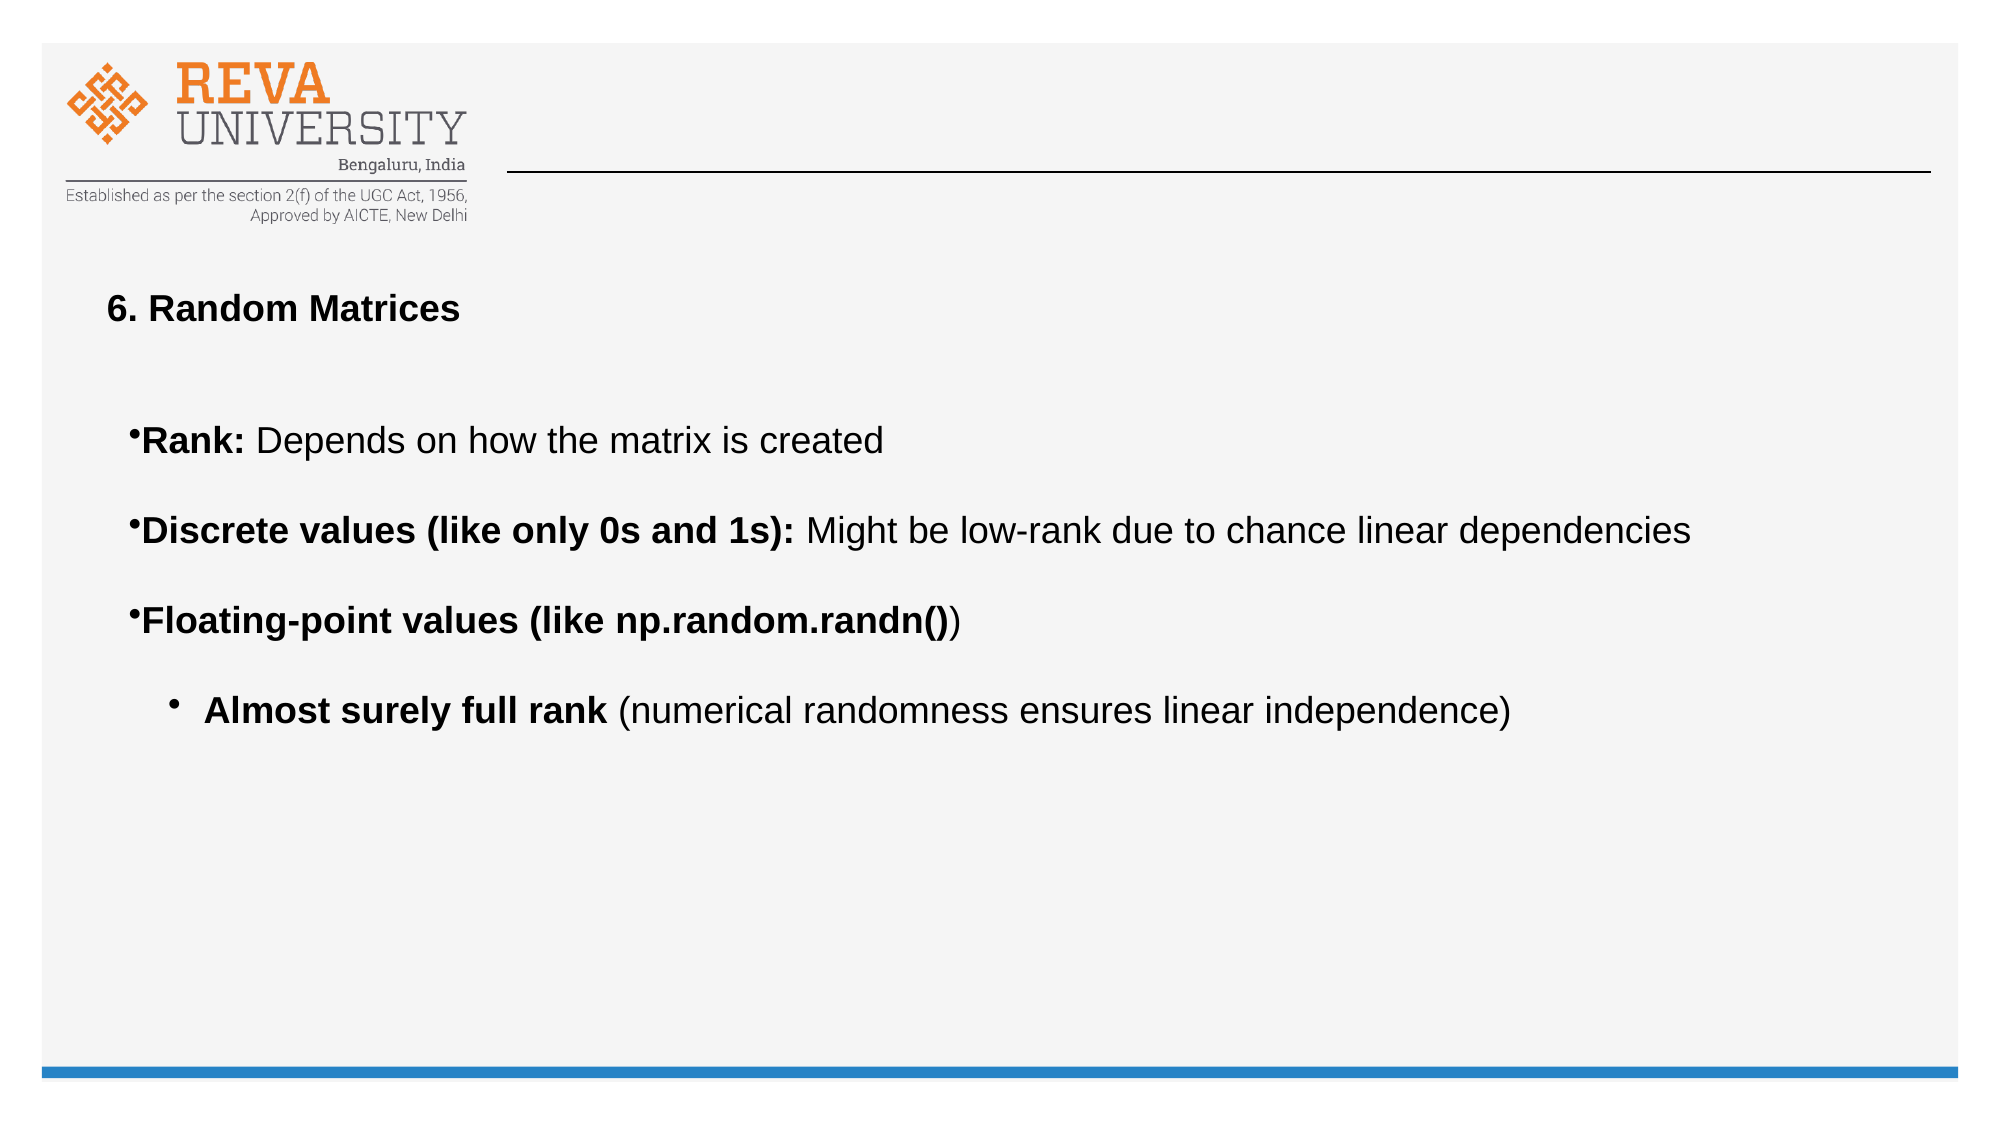

#
 6. Random Matrices
Rank: Depends on how the matrix is created

Discrete values (like only 0s and 1s): Might be low-rank due to chance linear dependencies

Floating-point values (like np.random.randn())

Almost surely full rank (numerical randomness ensures linear independence)